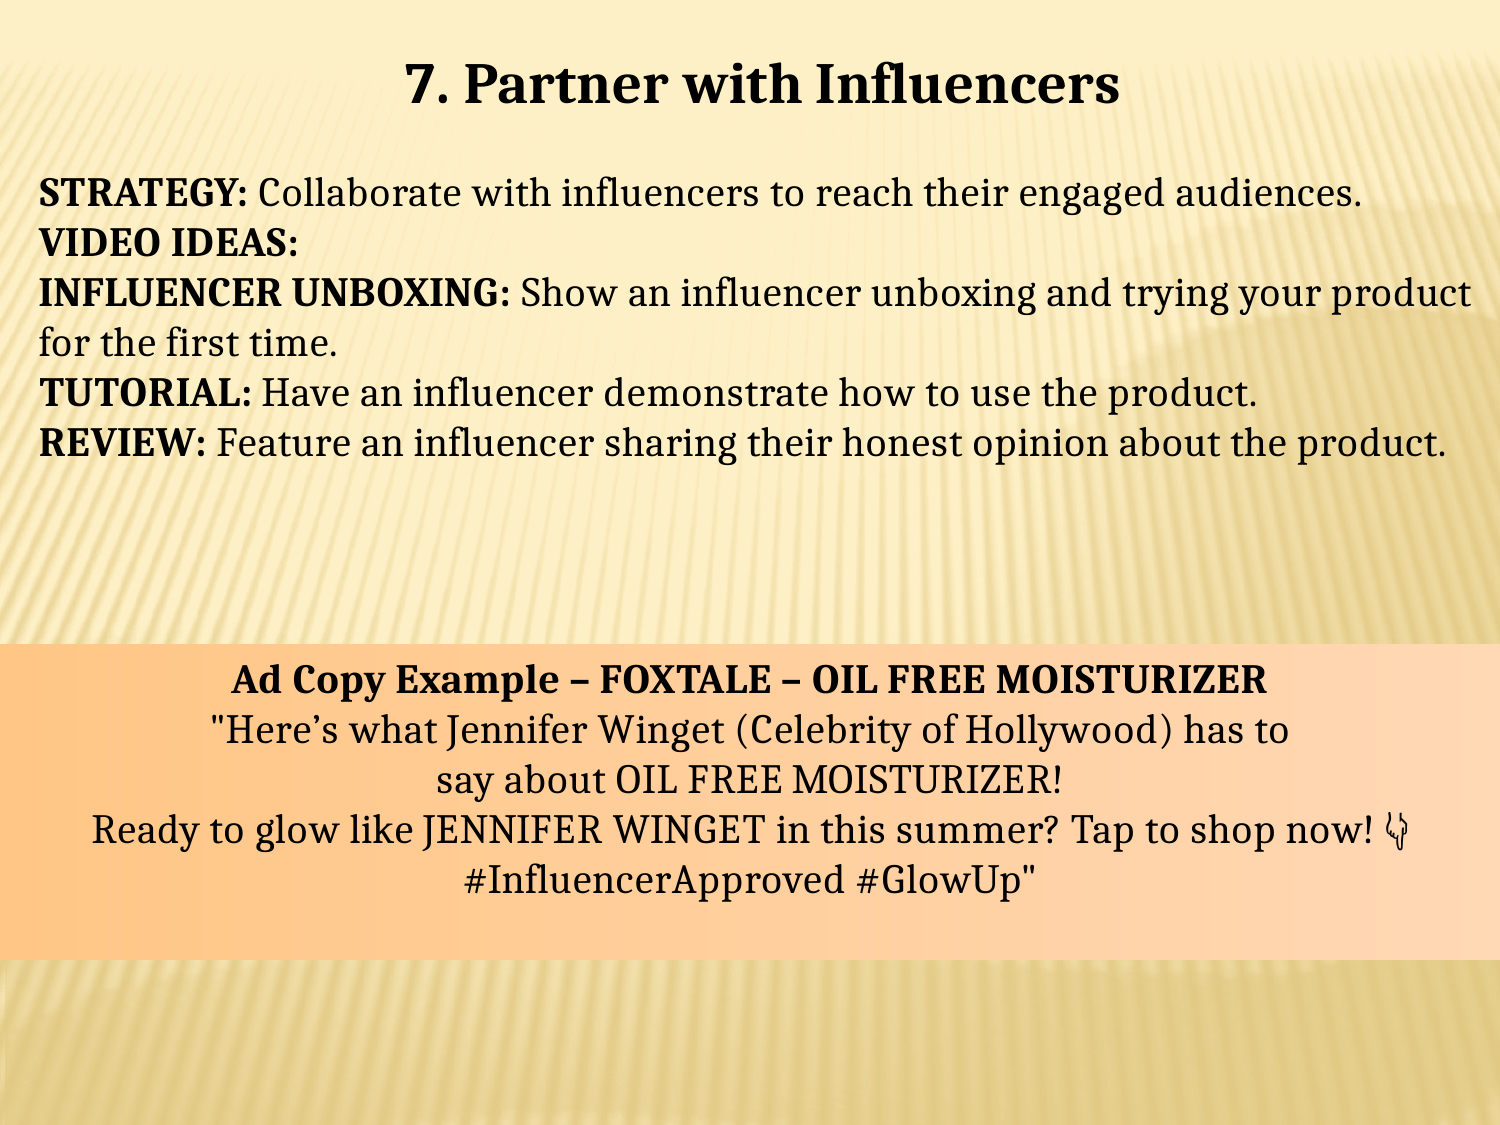

7. Partner with Influencers

STRATEGY: Collaborate with influencers to reach their engaged audiences.
VIDEO IDEAS:
INFLUENCER UNBOXING: Show an influencer unboxing and trying your product for the first time.
TUTORIAL: Have an influencer demonstrate how to use the product.
REVIEW: Feature an influencer sharing their honest opinion about the product.

Ad Copy Example – FOXTALE – OIL FREE MOISTURIZER
"Here’s what Jennifer Winget (Celebrity of Hollywood) has to
 say about OIL FREE MOISTURIZER!
Ready to glow like JENNIFER WINGET in this summer? Tap to shop now! 👇
#InfluencerApproved #GlowUp"